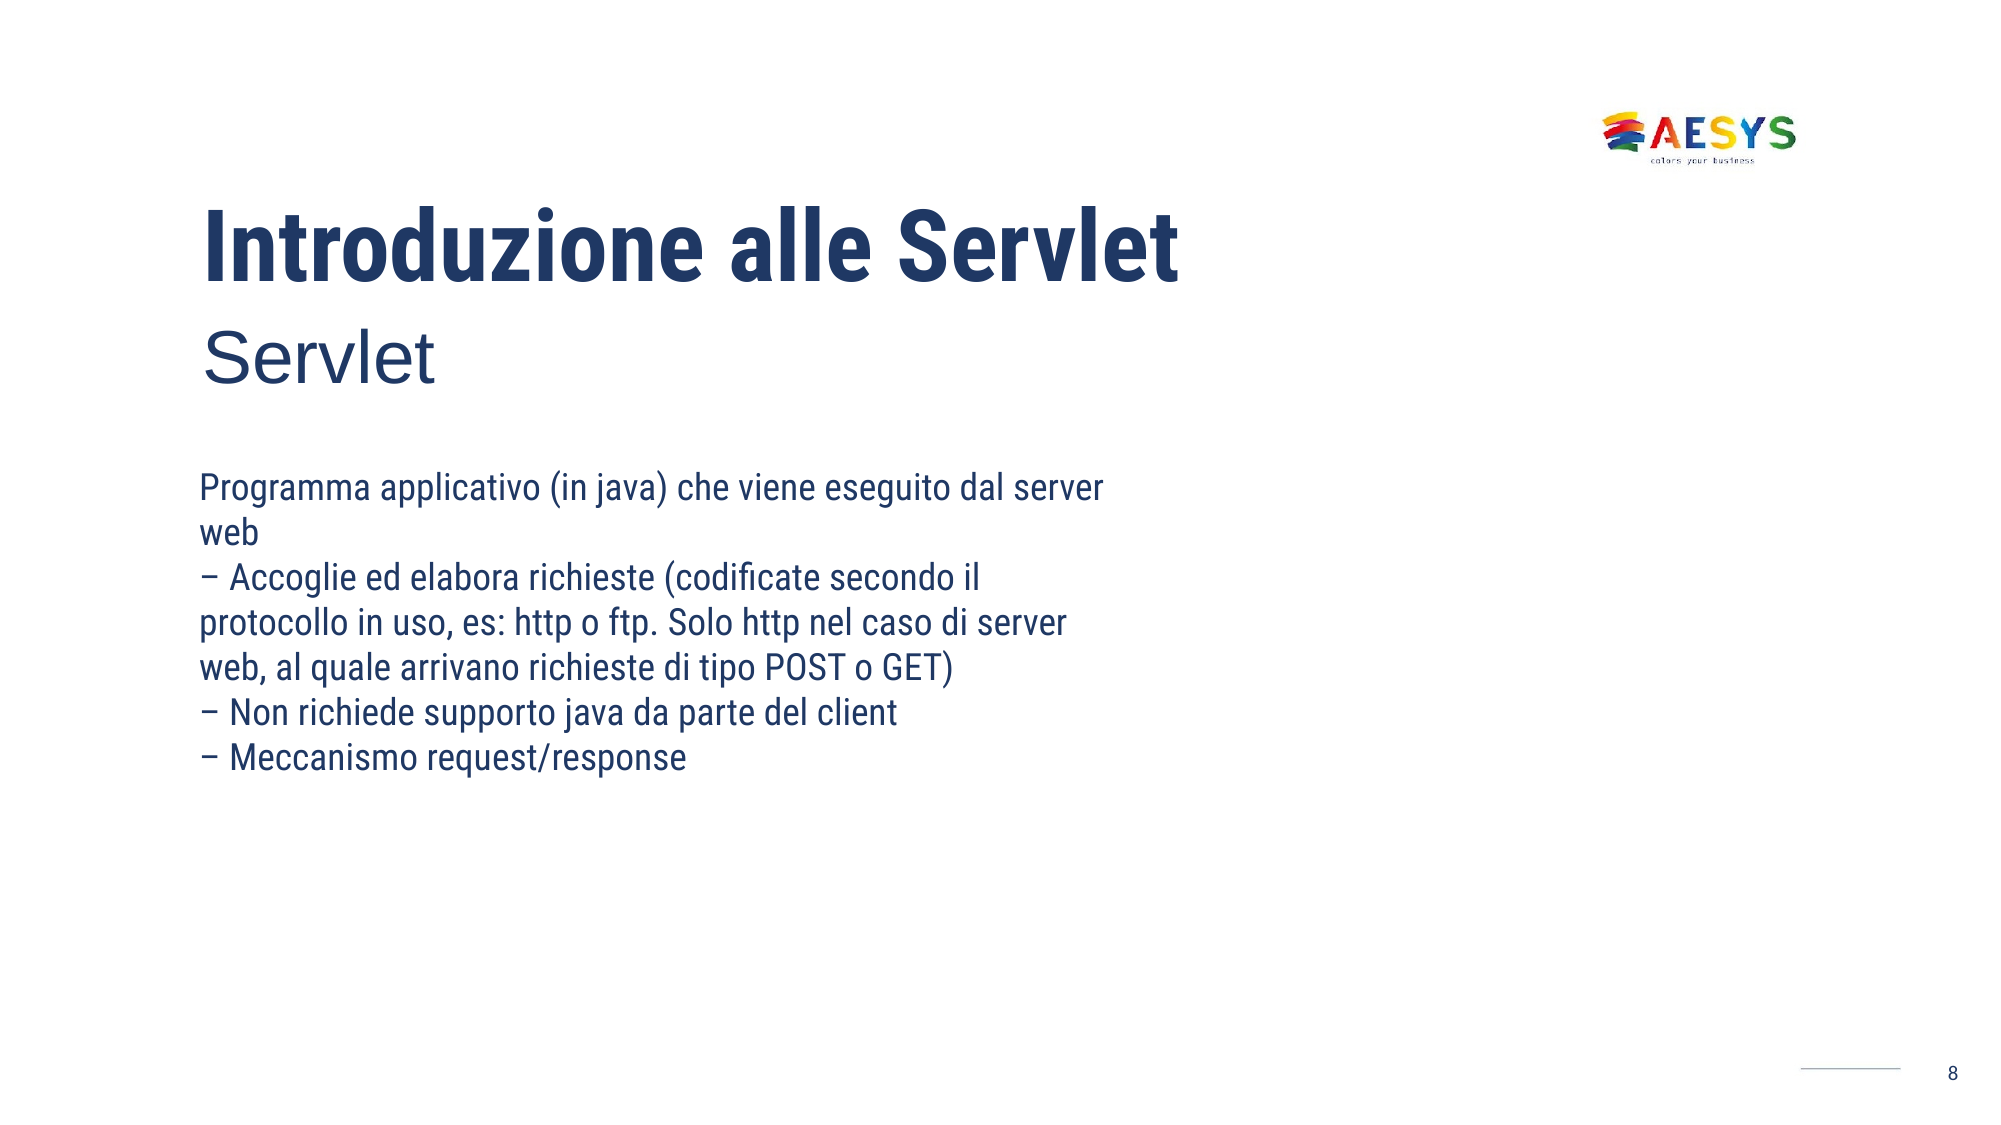

# Introduzione alle Servlet Servlet
Programma applicativo (in java) che viene eseguito dal server web
– Accoglie ed elabora richieste (codificate secondo il protocollo in uso, es: http o ftp. Solo http nel caso di server web, al quale arrivano richieste di tipo POST o GET)
– Non richiede supporto java da parte del client
– Meccanismo request/response
8